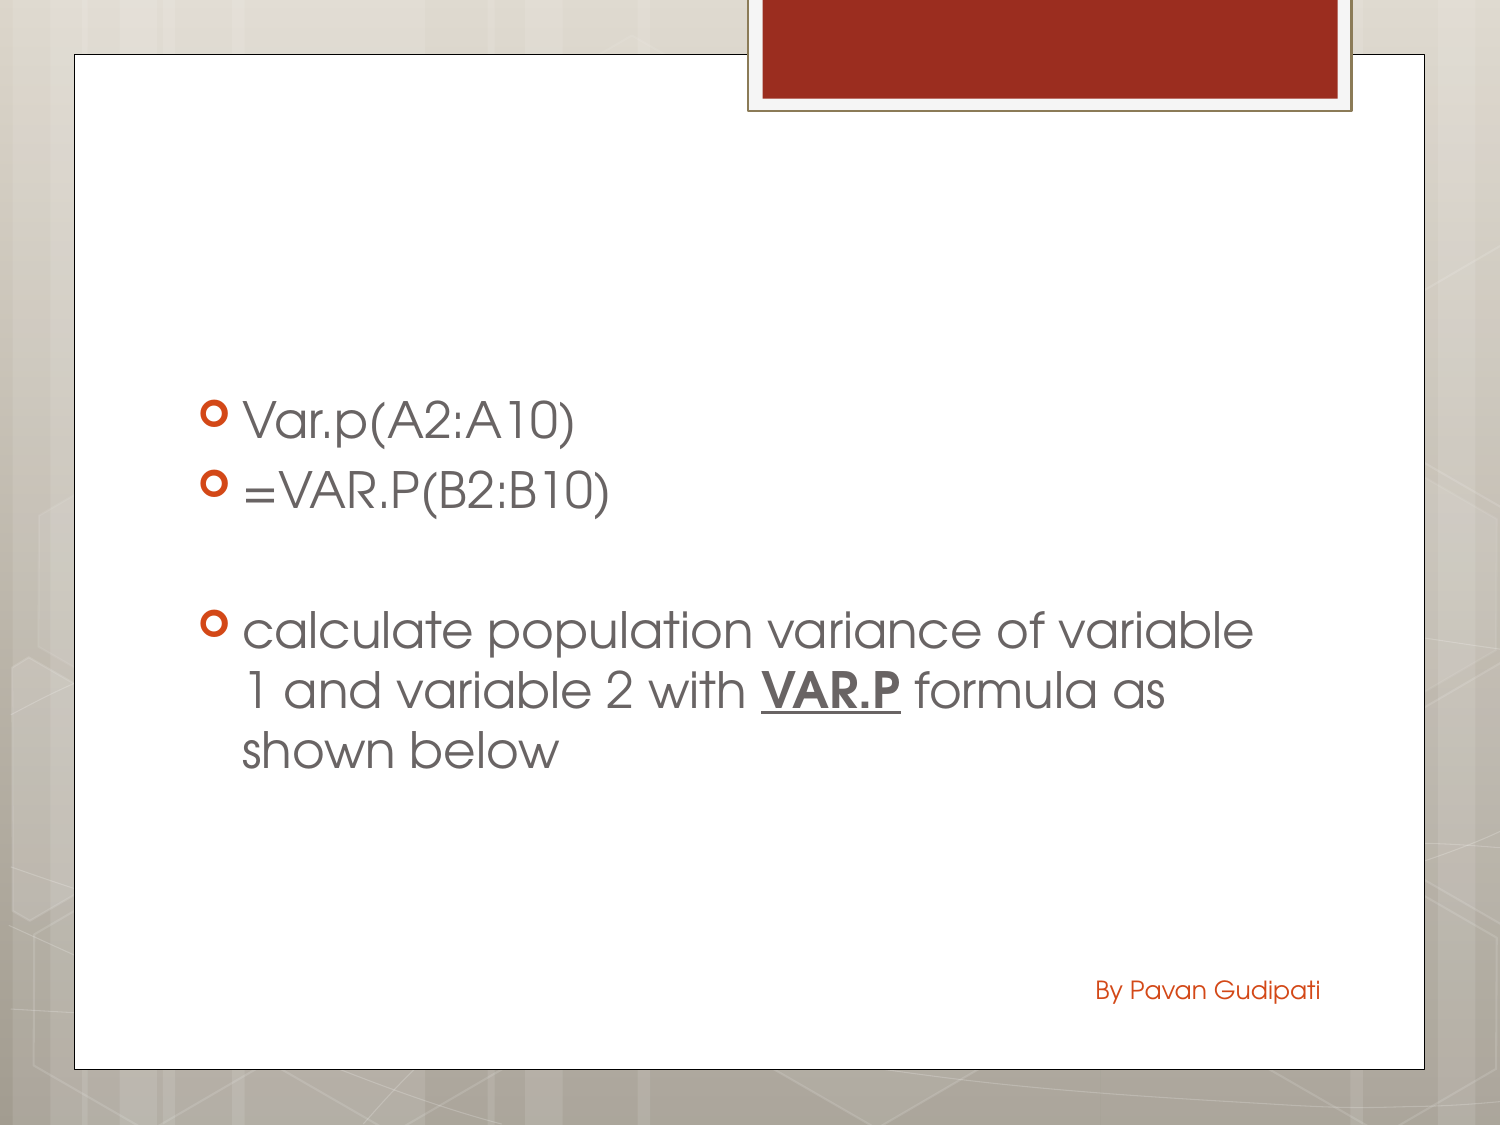

#
Var.p(A2:A10)
=VAR.P(B2:B10)

calculate population variance of variable 1 and variable 2 with VAR.P formula as shown below
By Pavan Gudipati